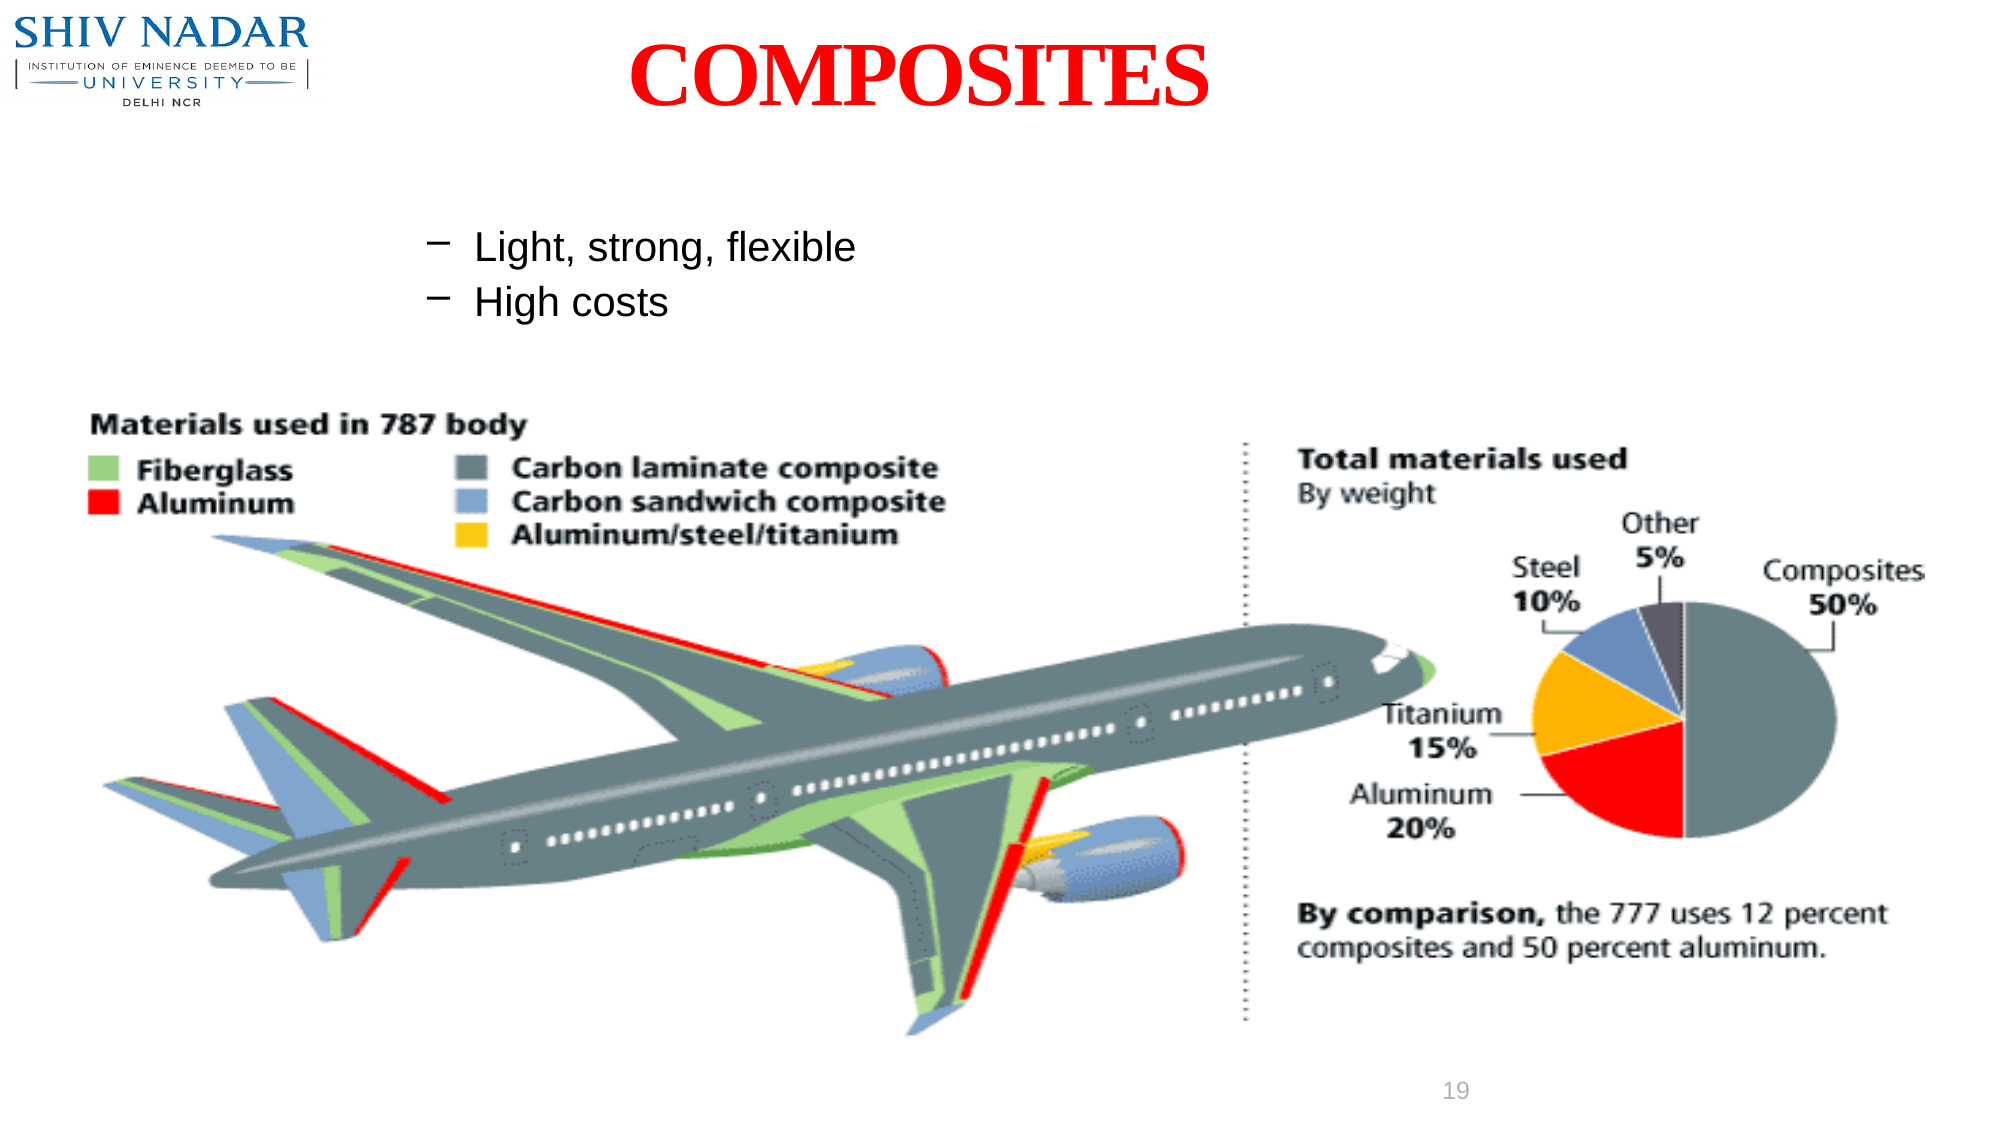

# COMPOSITES
Light, strong, flexible
High costs

19